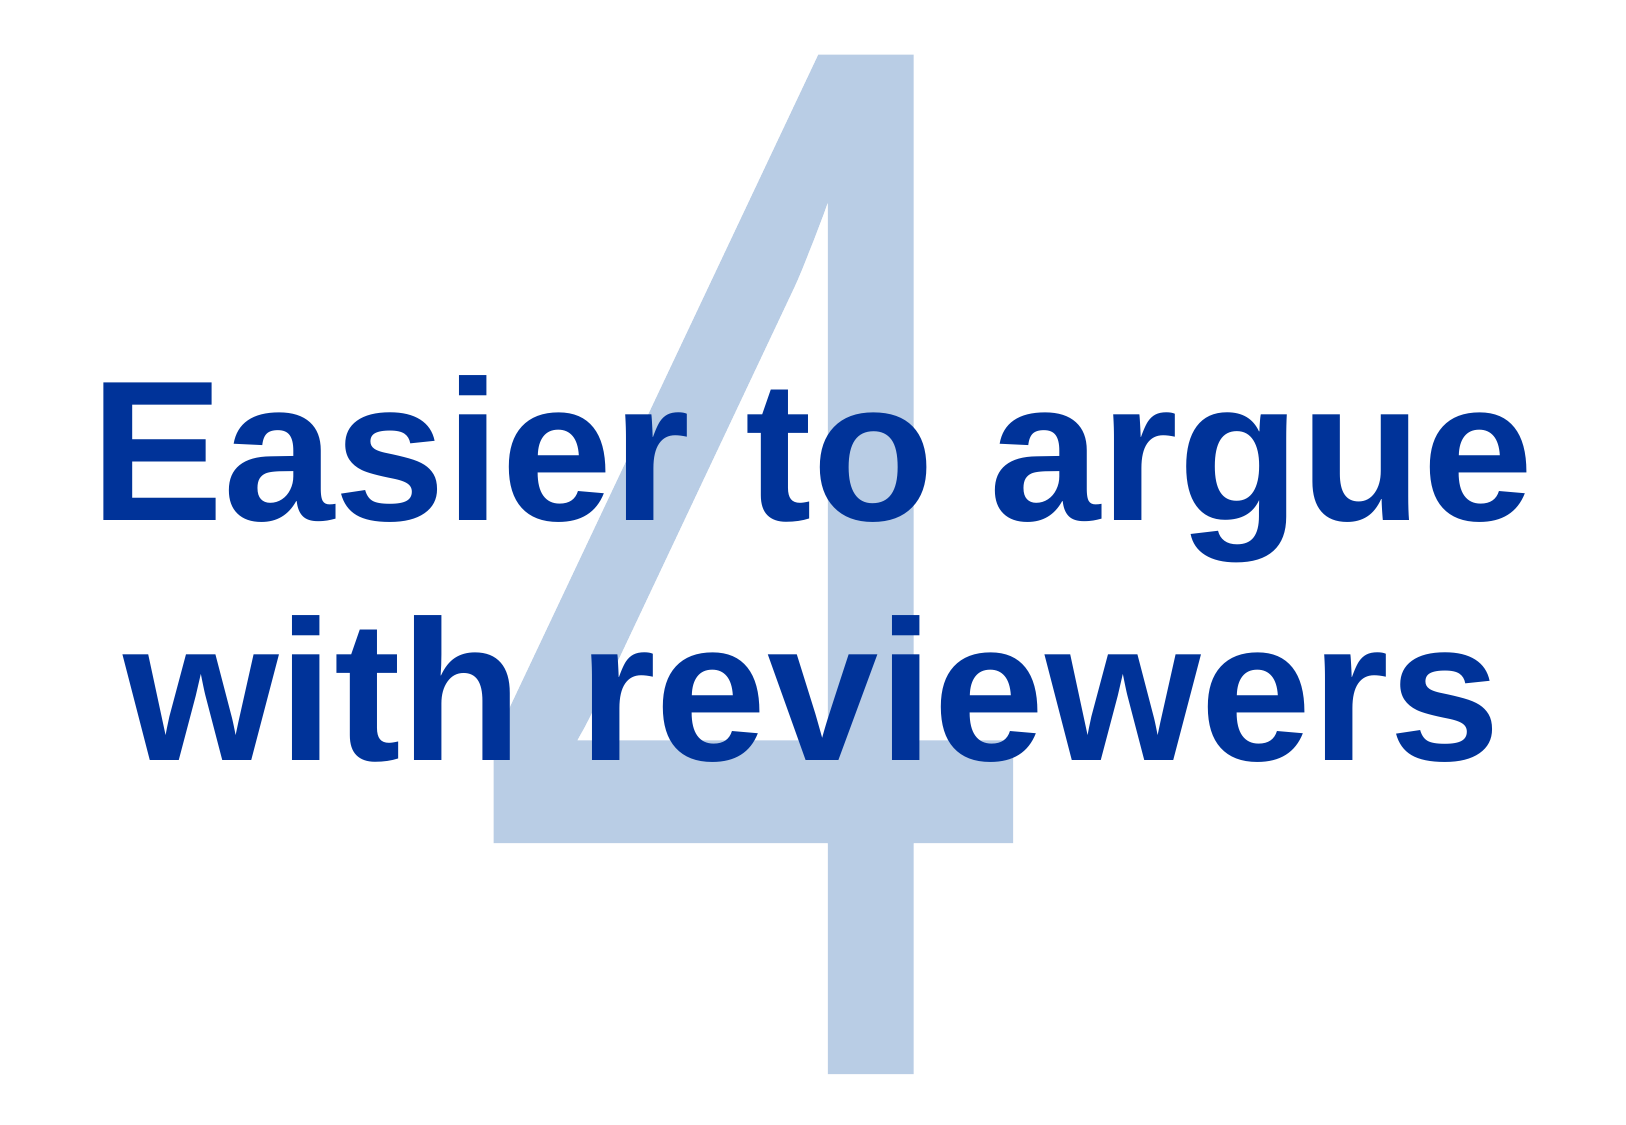

# Easier to argue with reviewers
4